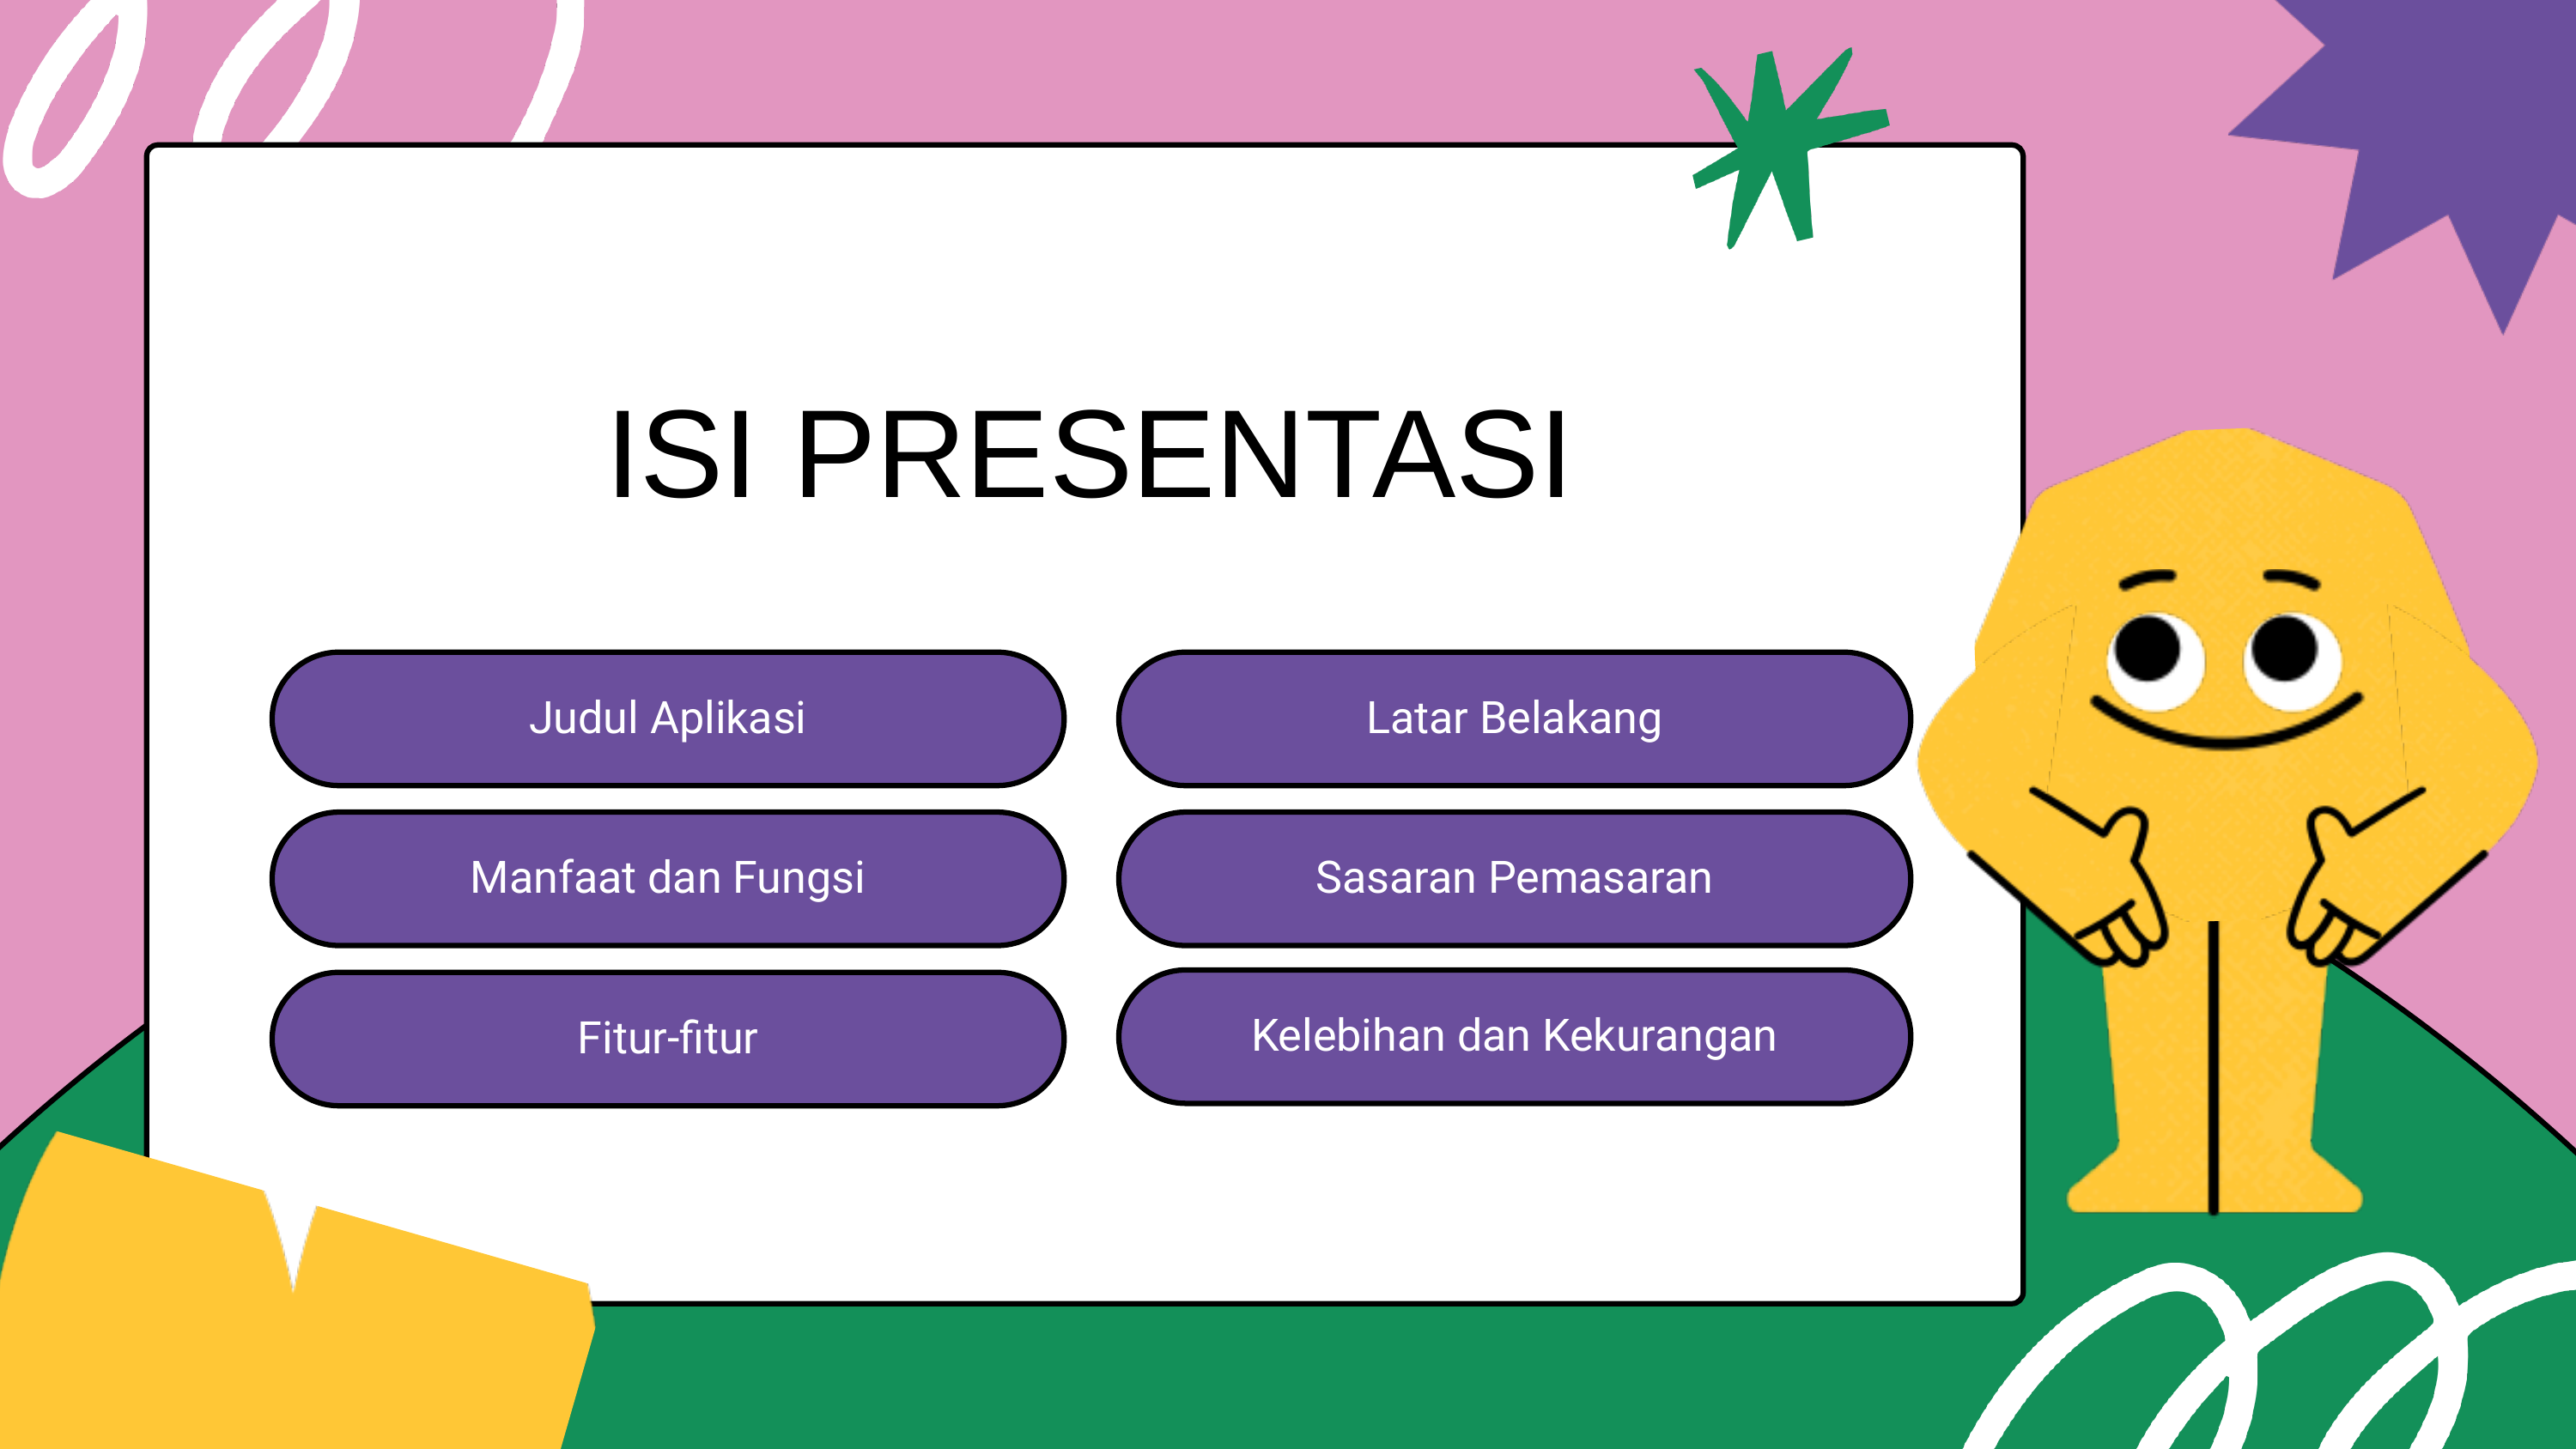

ISI PRESENTASI

Judul Aplikasi

Latar Belakang

Manfaat dan Fungsi

Sasaran Pemasaran

Kelebihan dan Kekurangan

Fitur-fitur